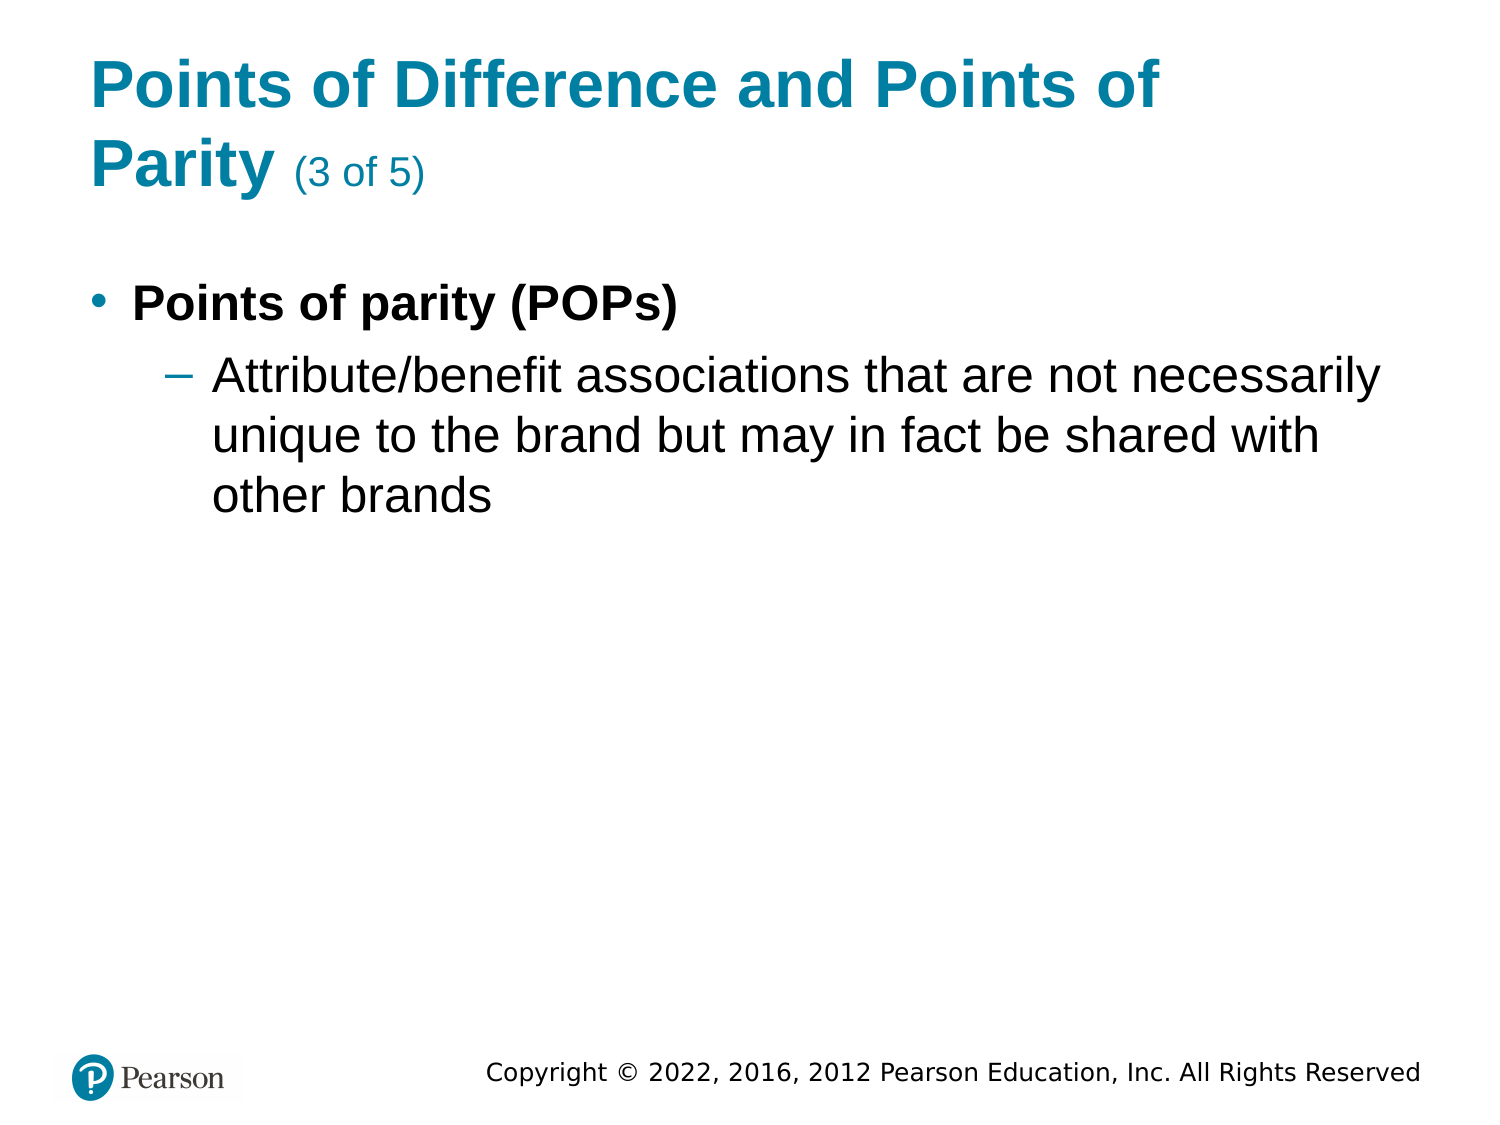

# Points of Difference and Points of Parity (3 of 5)
Points of parity (P O P s)
Attribute/benefit associations that are not necessarily unique to the brand but may in fact be shared with other brands